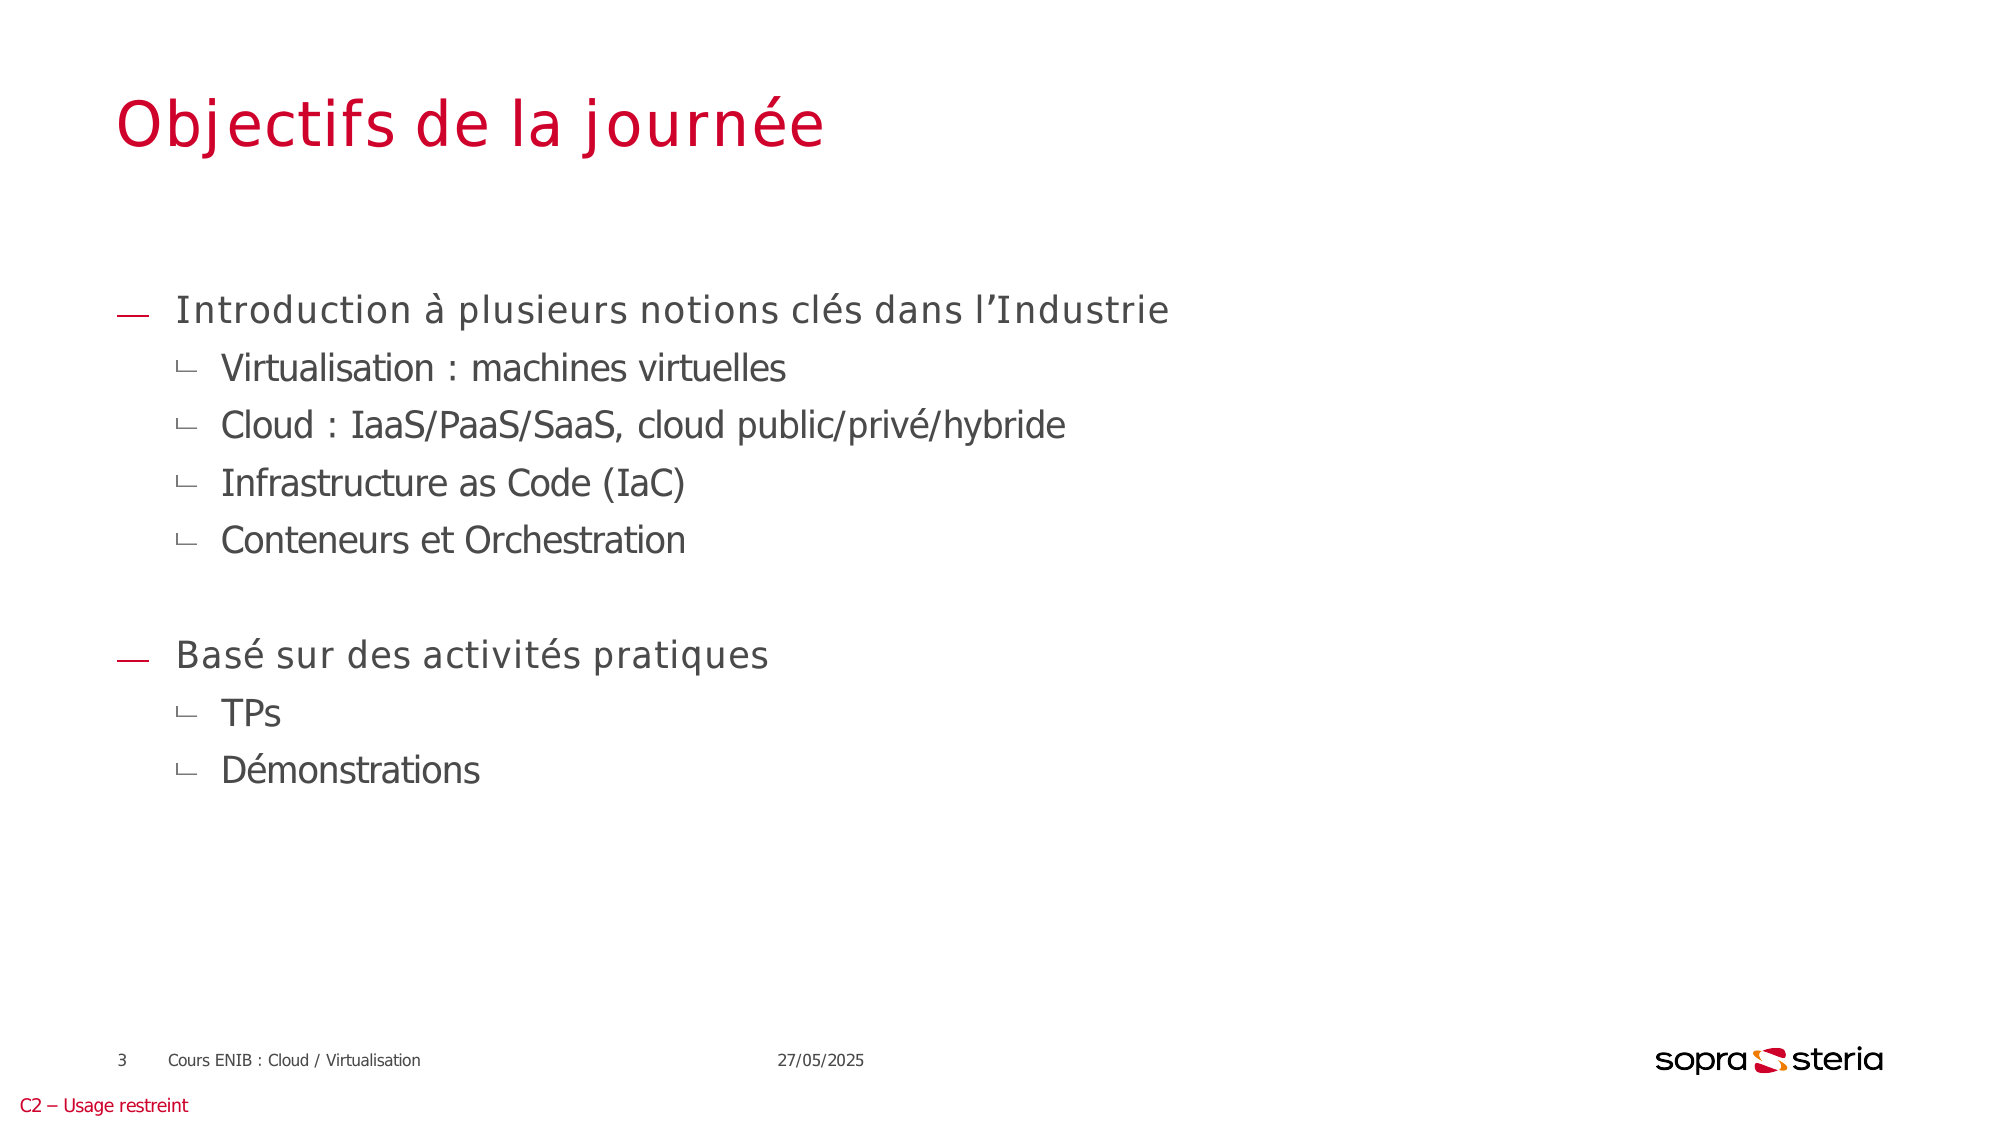

# Objectifs de la journée

Introduction à plusieurs notions clés dans l’Industrie
Virtualisation : machines virtuelles
Cloud : IaaS/PaaS/SaaS, cloud public/privé/hybride
Infrastructure as Code (IaC)
Conteneurs et Orchestration

Basé sur des activités pratiques
TPs
Démonstrations

3
Cours ENIB : Cloud / Virtualisation
27/05/2025